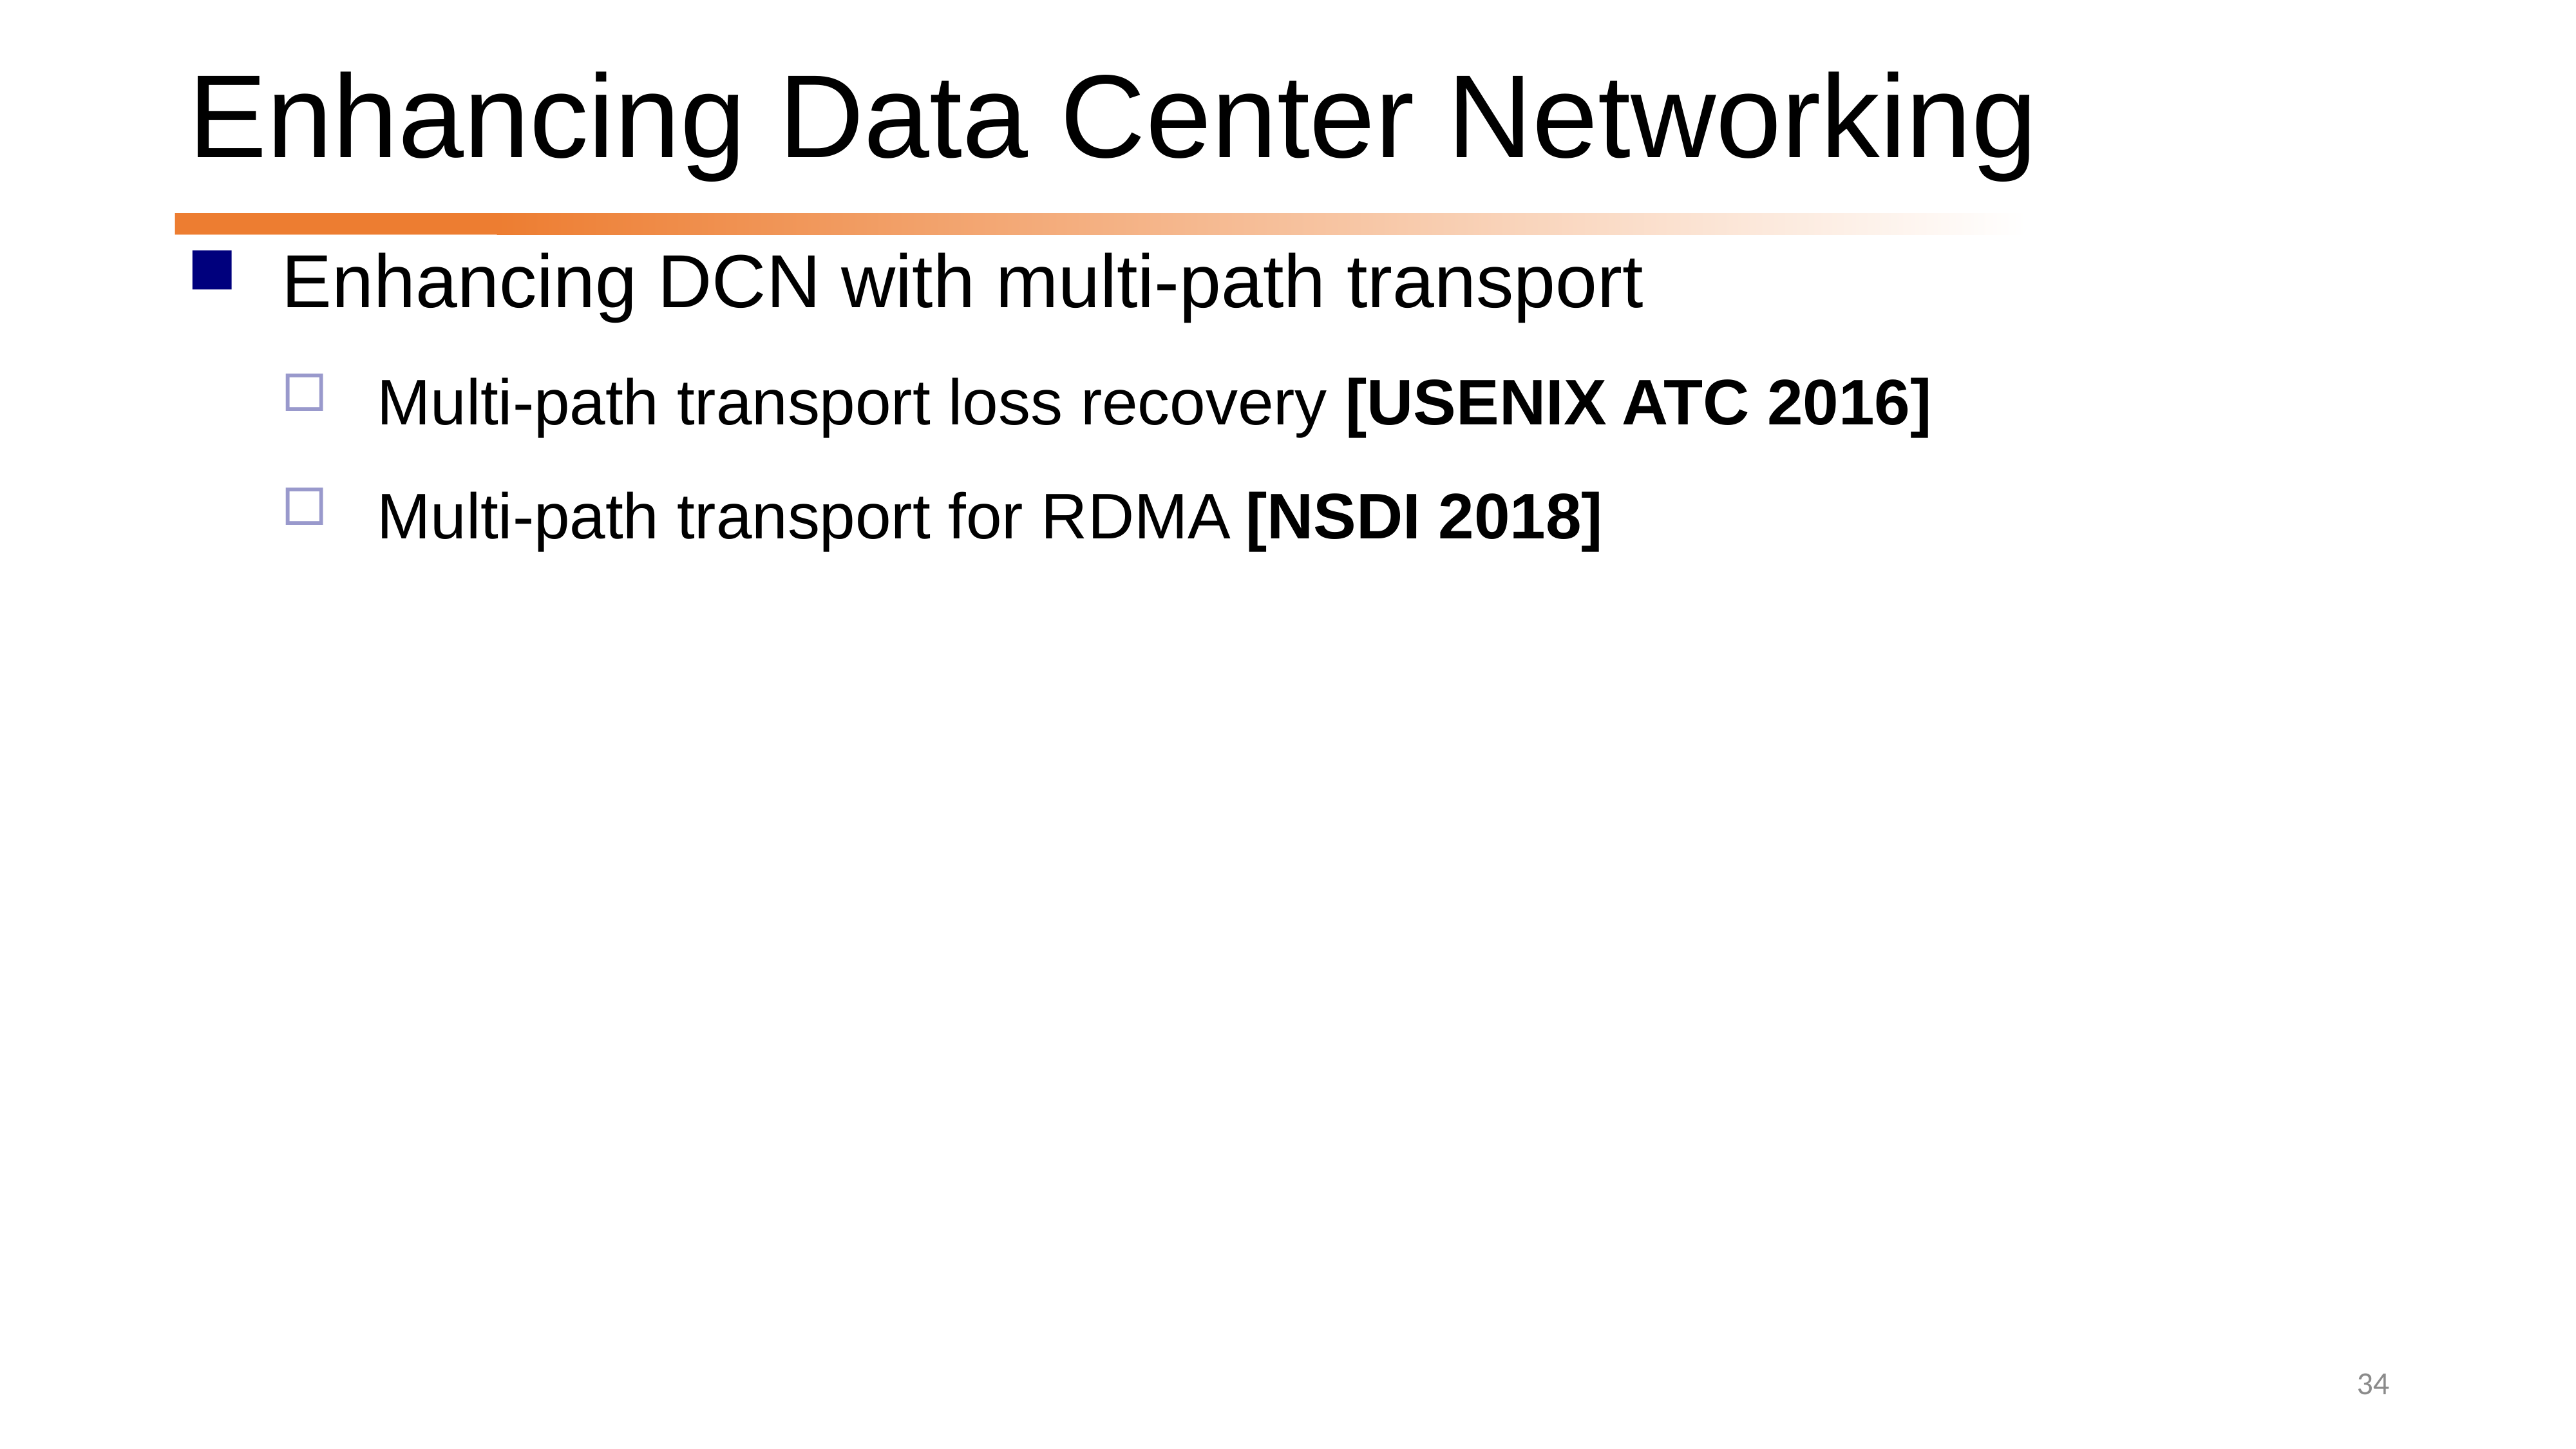

# Enhancing Data Center Networking
Enhancing DCN with multi-path transport
Multi-path transport loss recovery [USENIX ATC 2016]
Multi-path transport for RDMA [NSDI 2018]
34